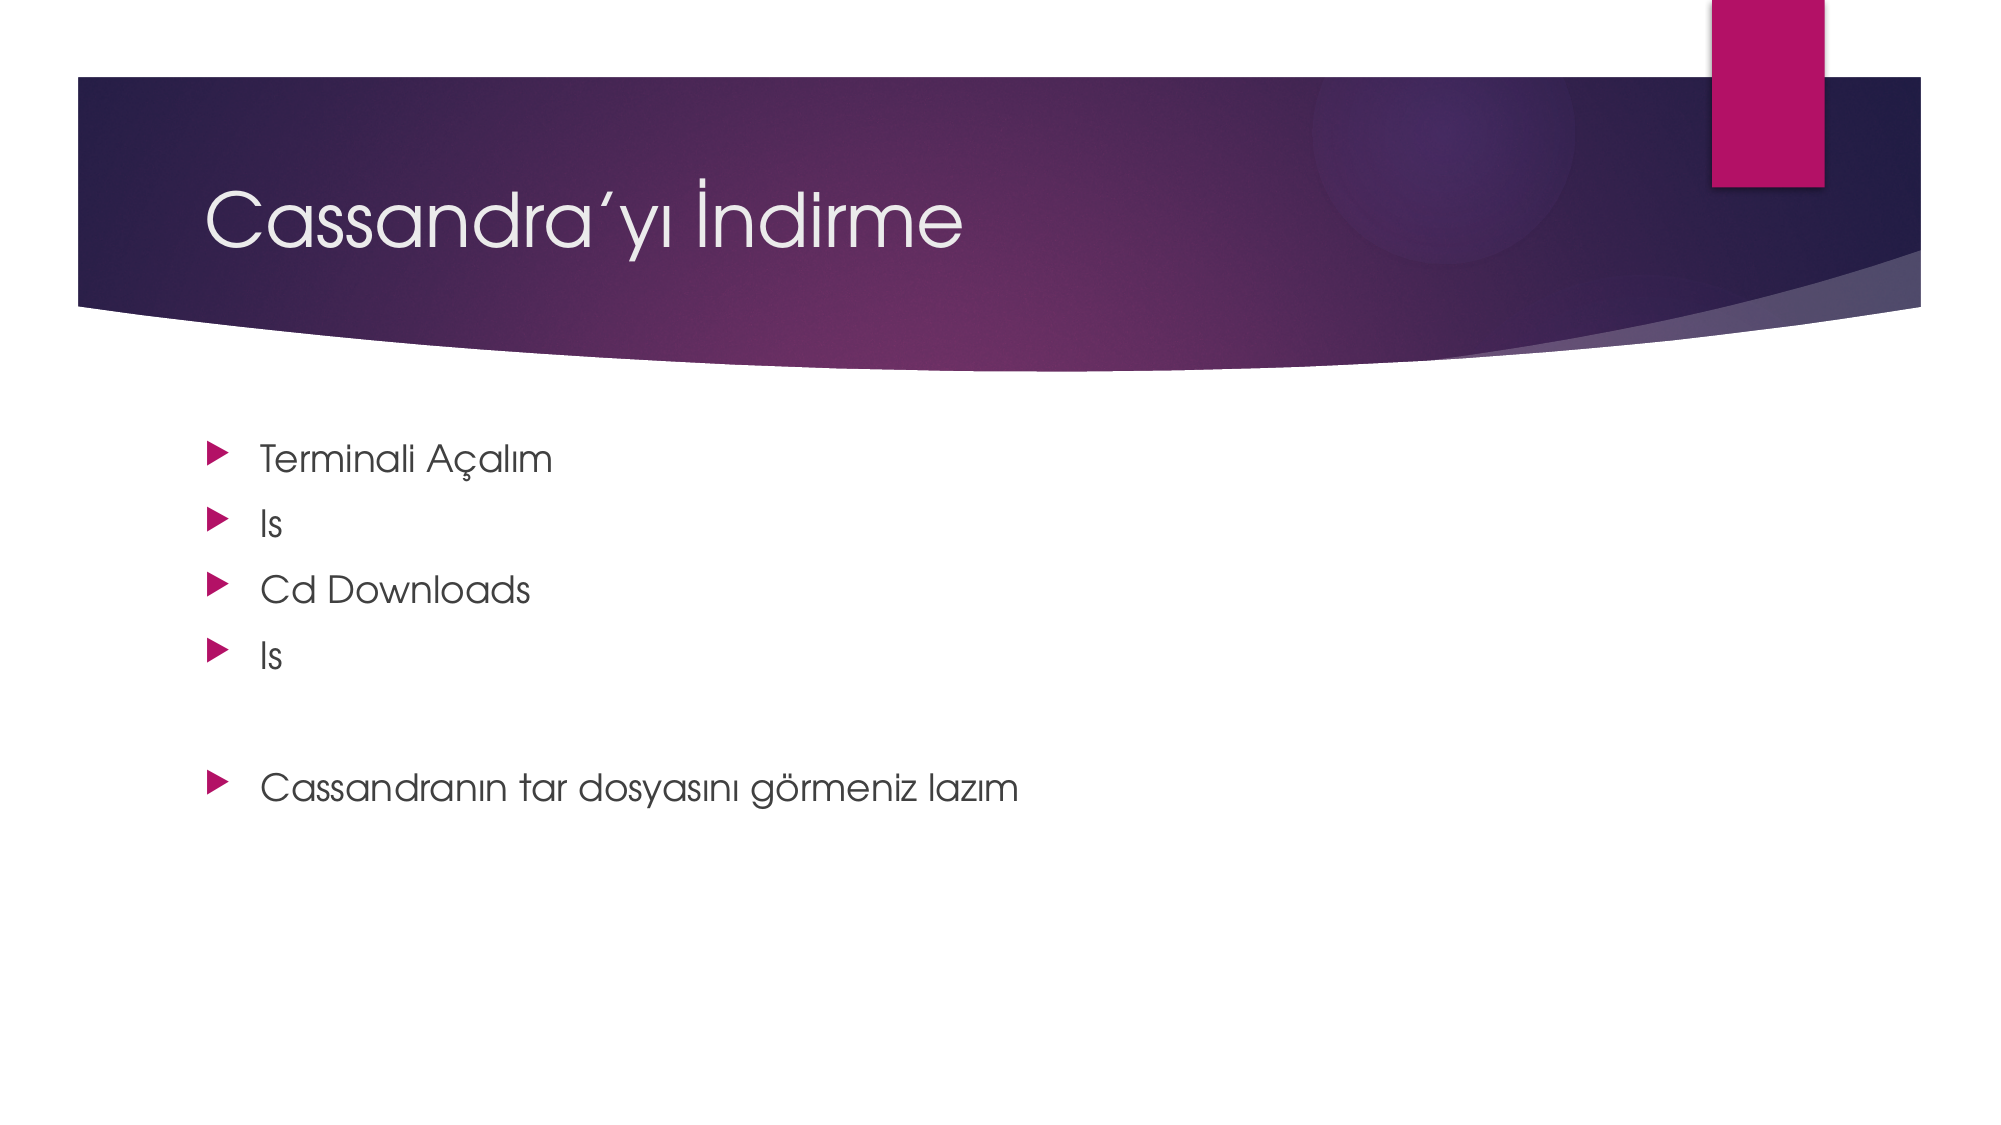

# Cassandra’yı İndirme
Terminali Açalım
ls
Cd Downloads
ls

Cassandranın tar dosyasını görmeniz lazım